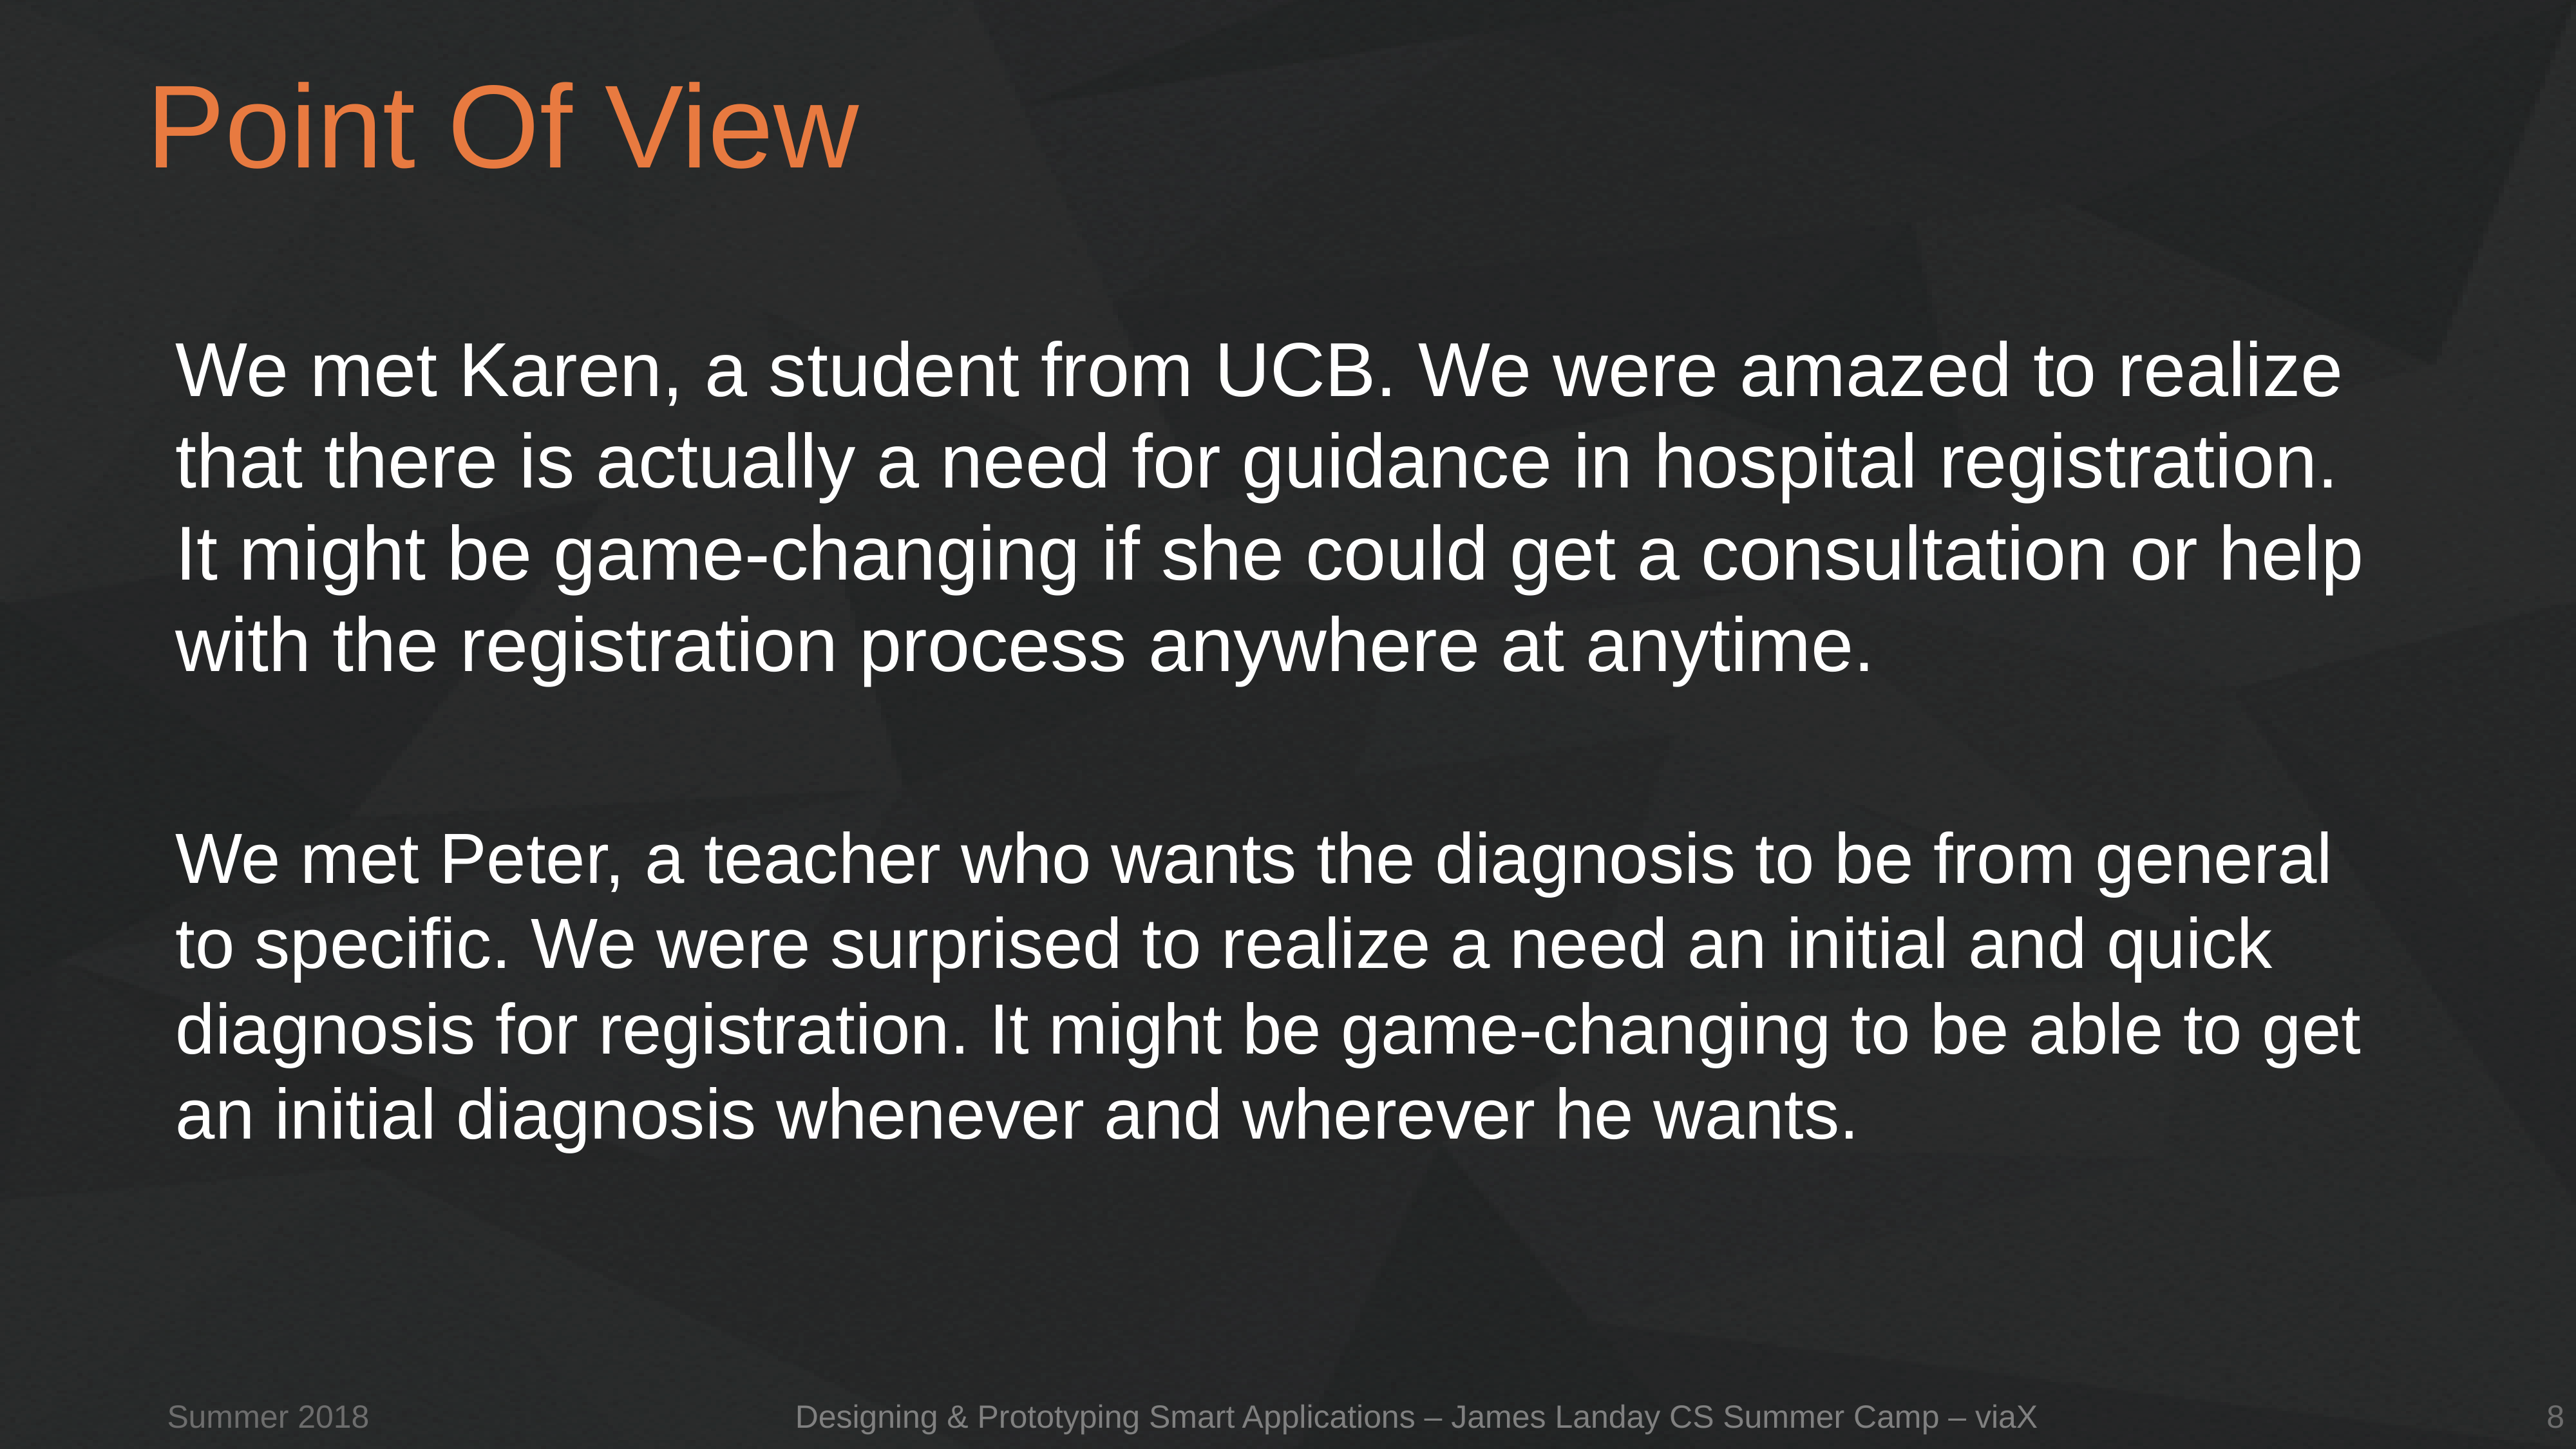

# Point Of View
We met Karen, a student from UCB. We were amazed to realize that there is actually a need for guidance in hospital registration. It might be game-changing if she could get a consultation or help with the registration process anywhere at anytime.
We met Peter, a teacher who wants the diagnosis to be from general to specific. We were surprised to realize a need an initial and quick diagnosis for registration. It might be game-changing to be able to get an initial diagnosis whenever and wherever he wants.
Summer 2018
Designing & Prototyping Smart Applications – James Landay CS Summer Camp – viaX
8